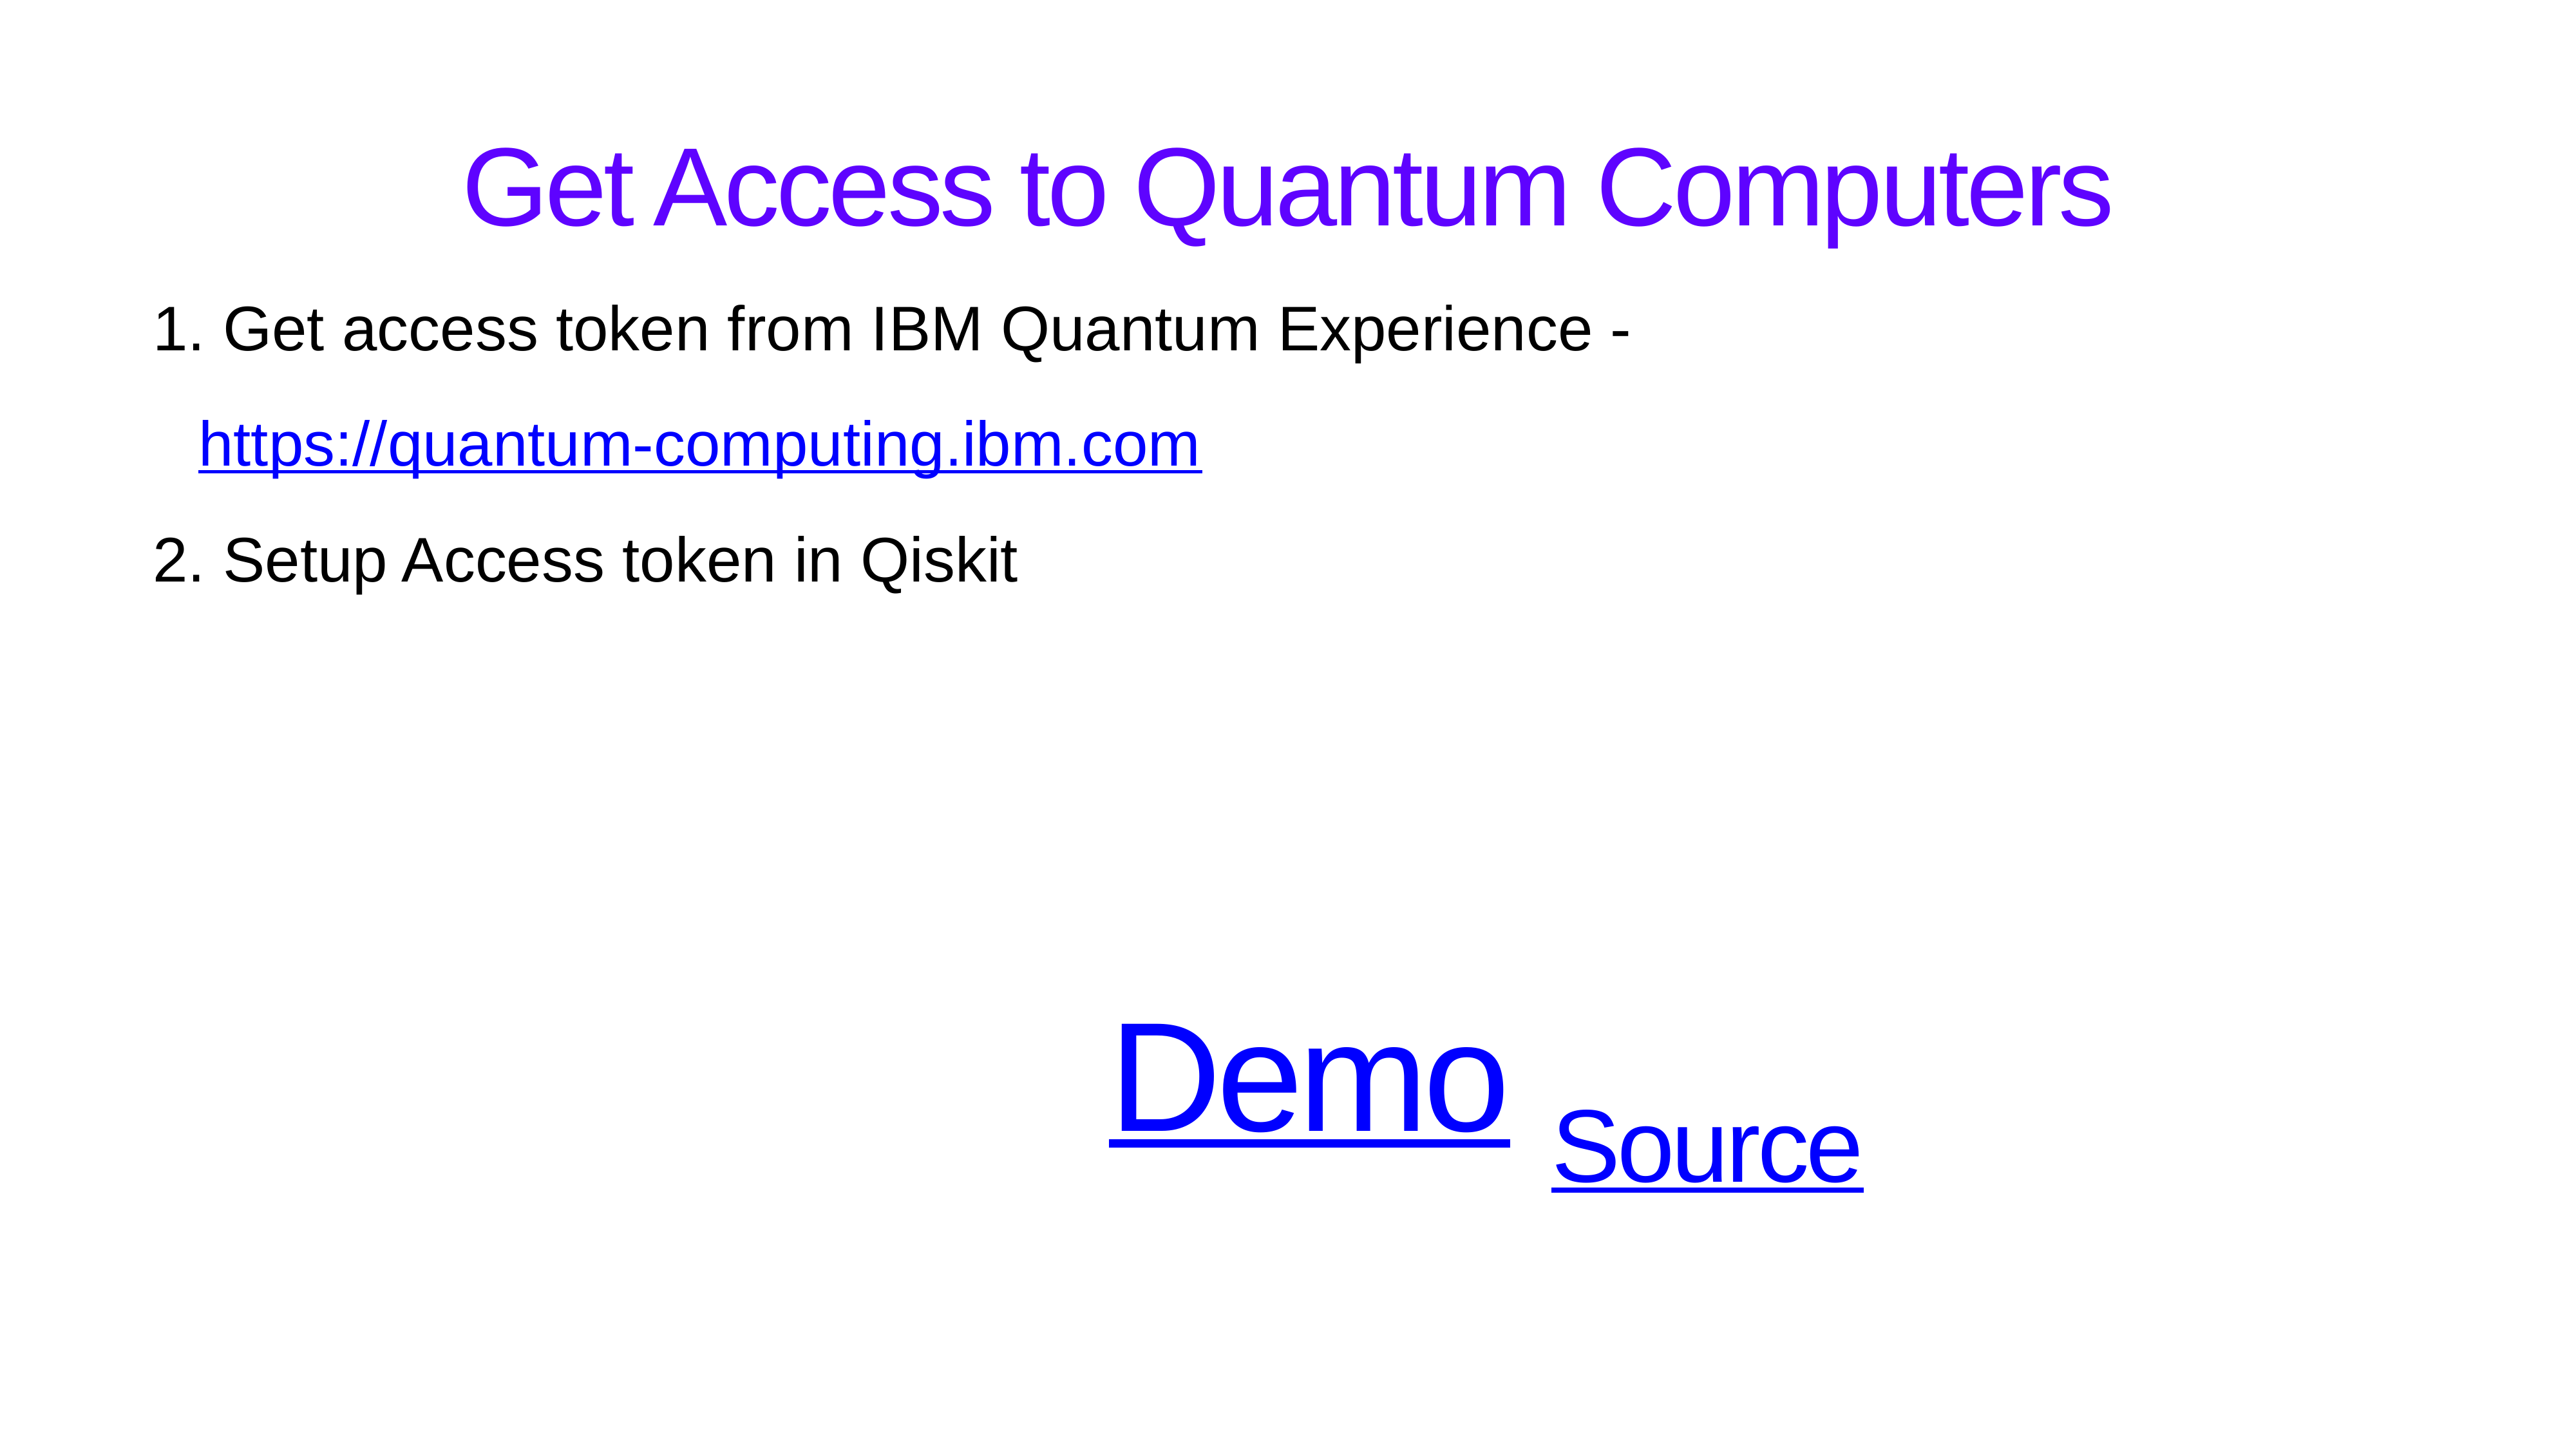

# Get Access to Quantum Computers
 Get access token from IBM Quantum Experience -
https://quantum-computing.ibm.com
 Setup Access token in Qiskit
 Demo
Source